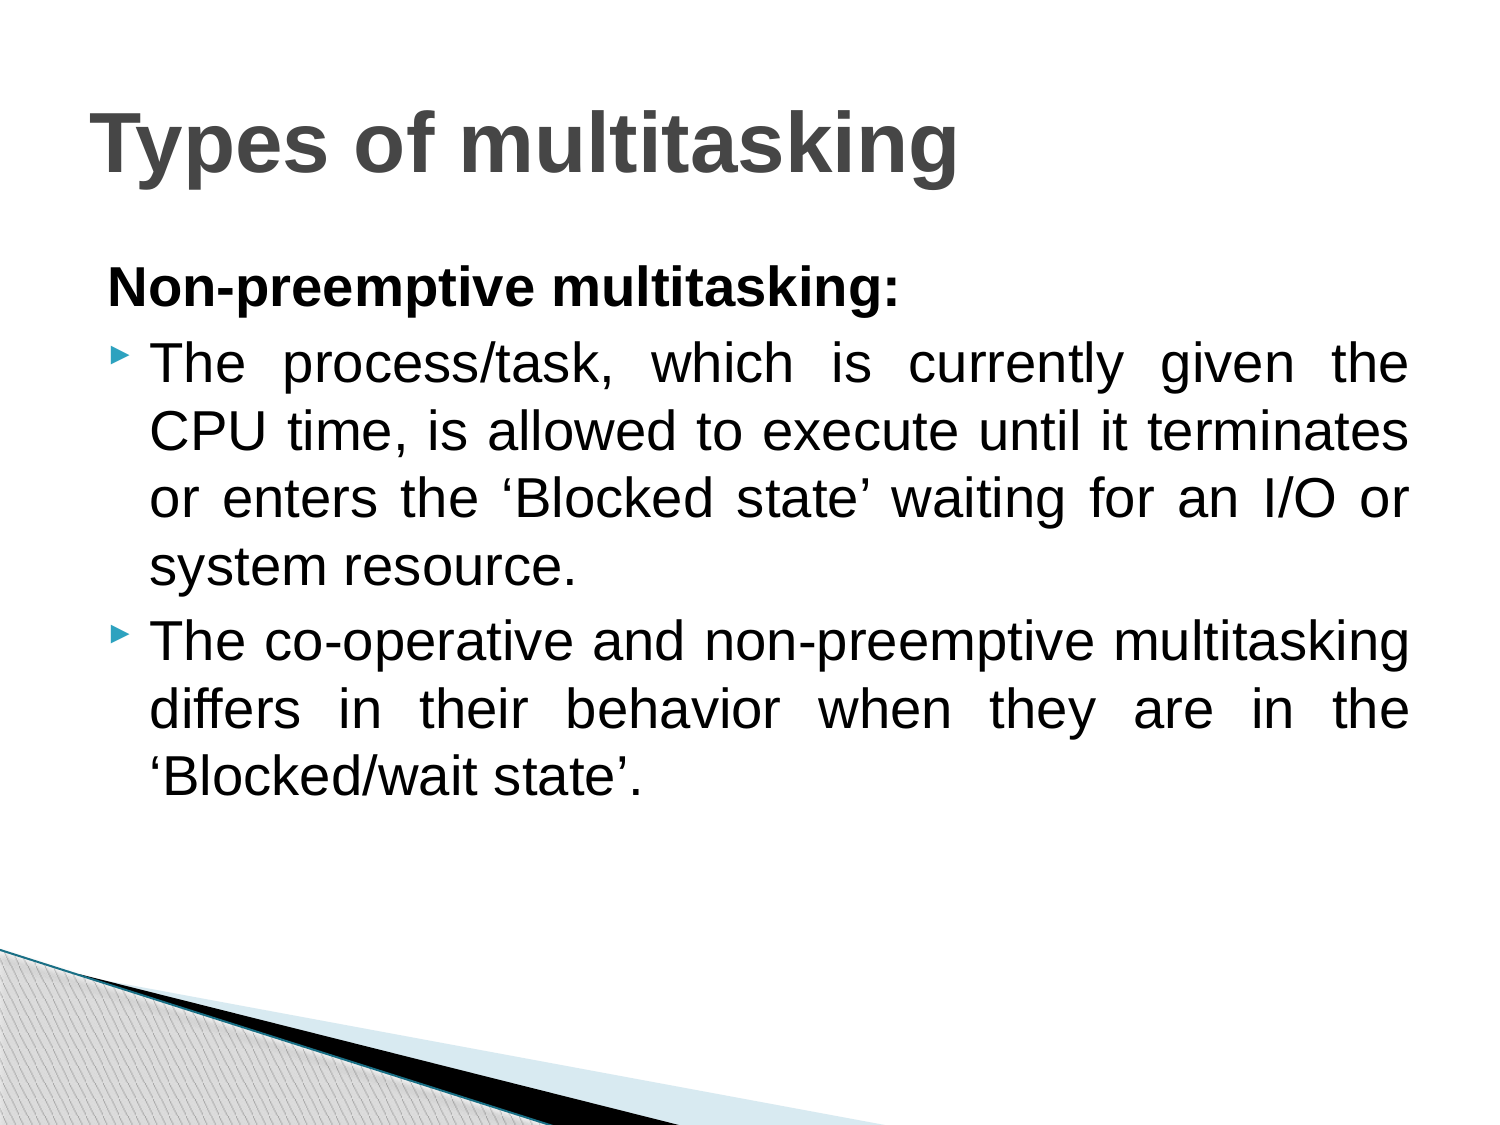

# Types of multitasking
Non-preemptive multitasking:
The process/task, which is currently given the CPU time, is allowed to execute until it terminates or enters the ‘Blocked state’ waiting for an I/O or system resource.
The co-operative and non-preemptive multitasking differs in their behavior when they are in the ‘Blocked/wait state’.